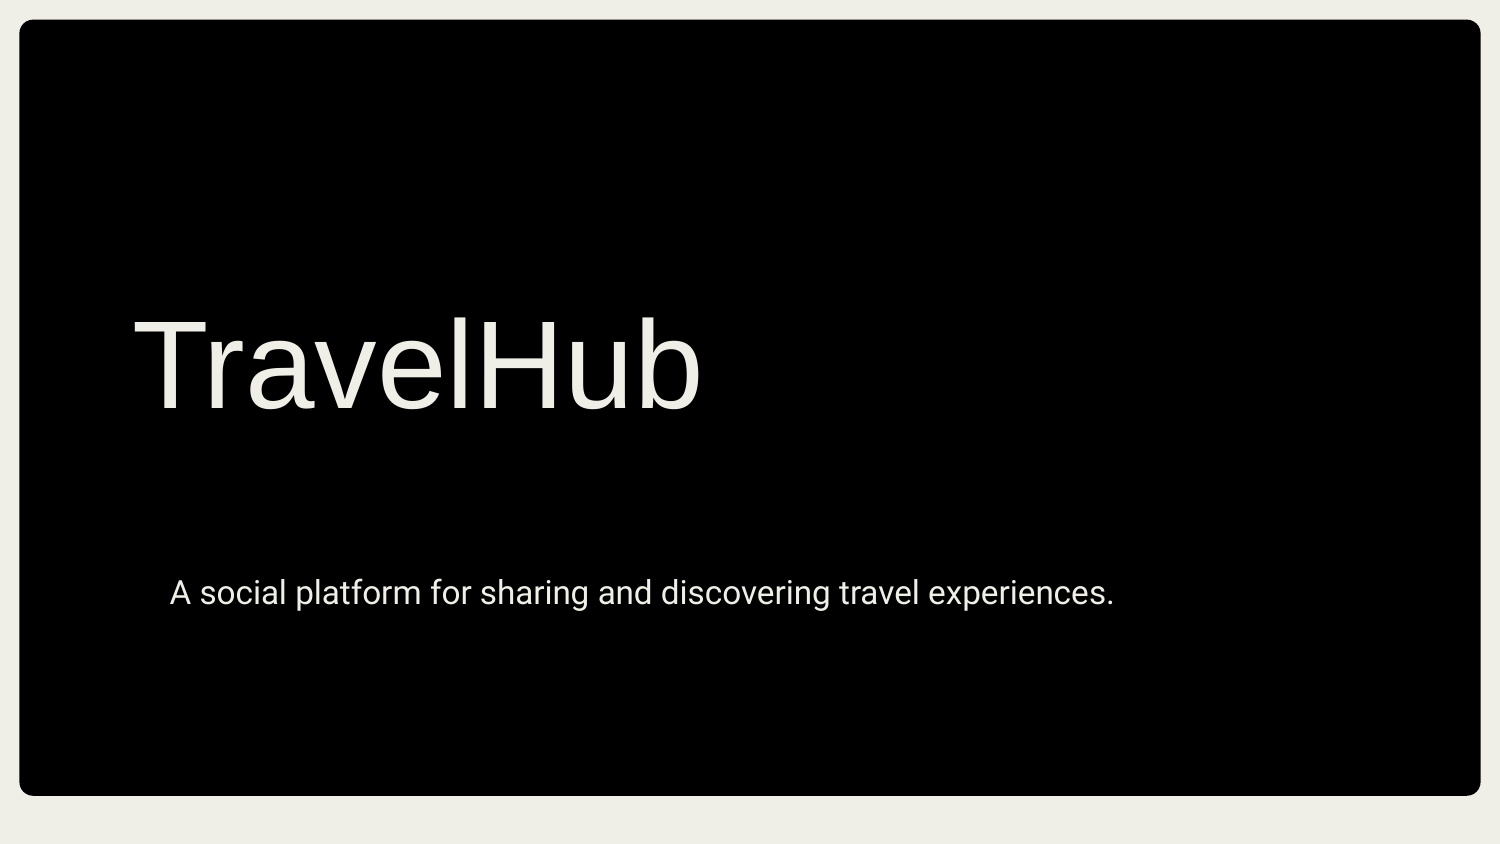

# TravelHub
A social platform for sharing and discovering travel experiences.
DD/MM/YYYY
Feature Name/Product
Your Company Name